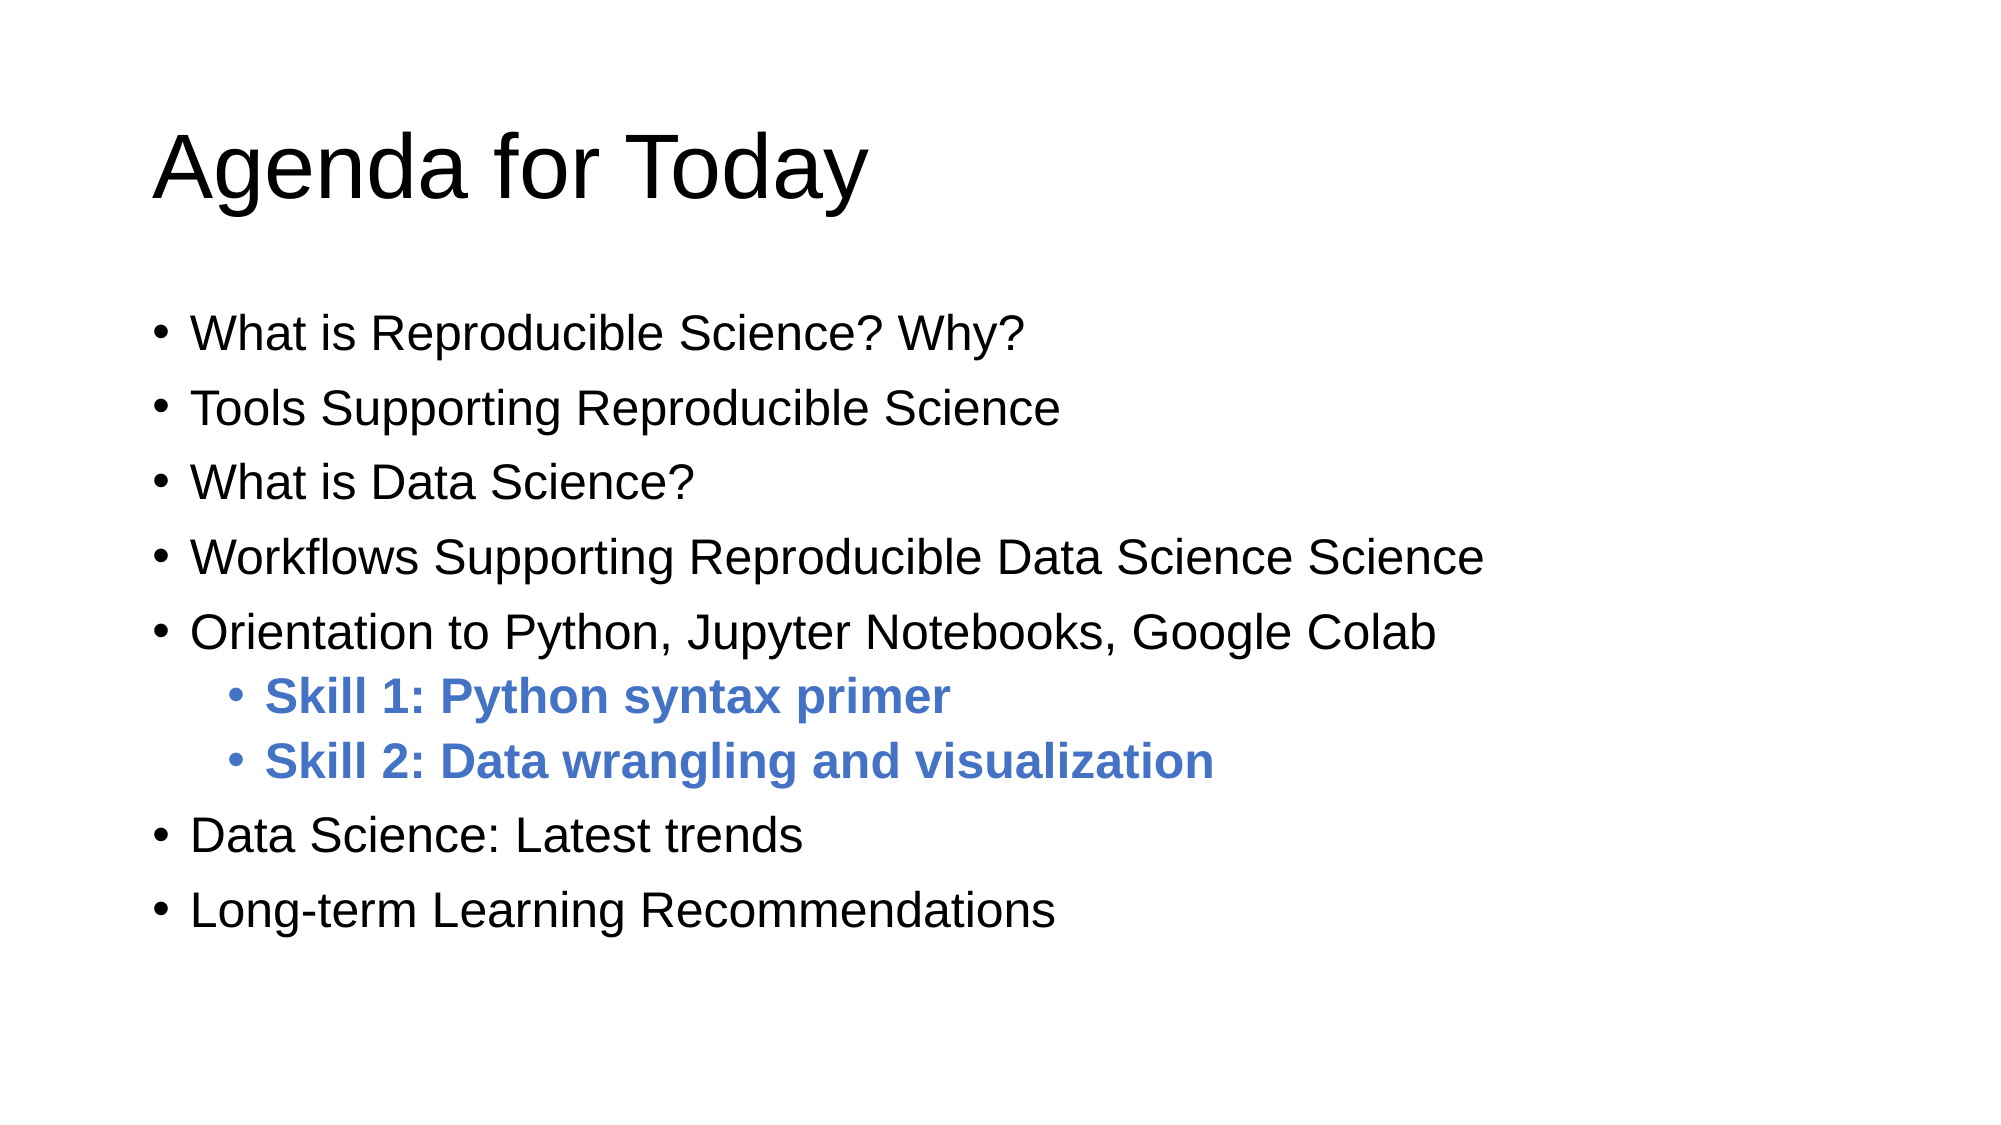

# Agenda for Today
What is Reproducible Science? Why?
Tools Supporting Reproducible Science
What is Data Science?
Workflows Supporting Reproducible Data Science Science
Orientation to Python, Jupyter Notebooks, Google Colab
Skill 1: Python syntax primer
Skill 2: Data wrangling and visualization
Data Science: Latest trends
Long-term Learning Recommendations